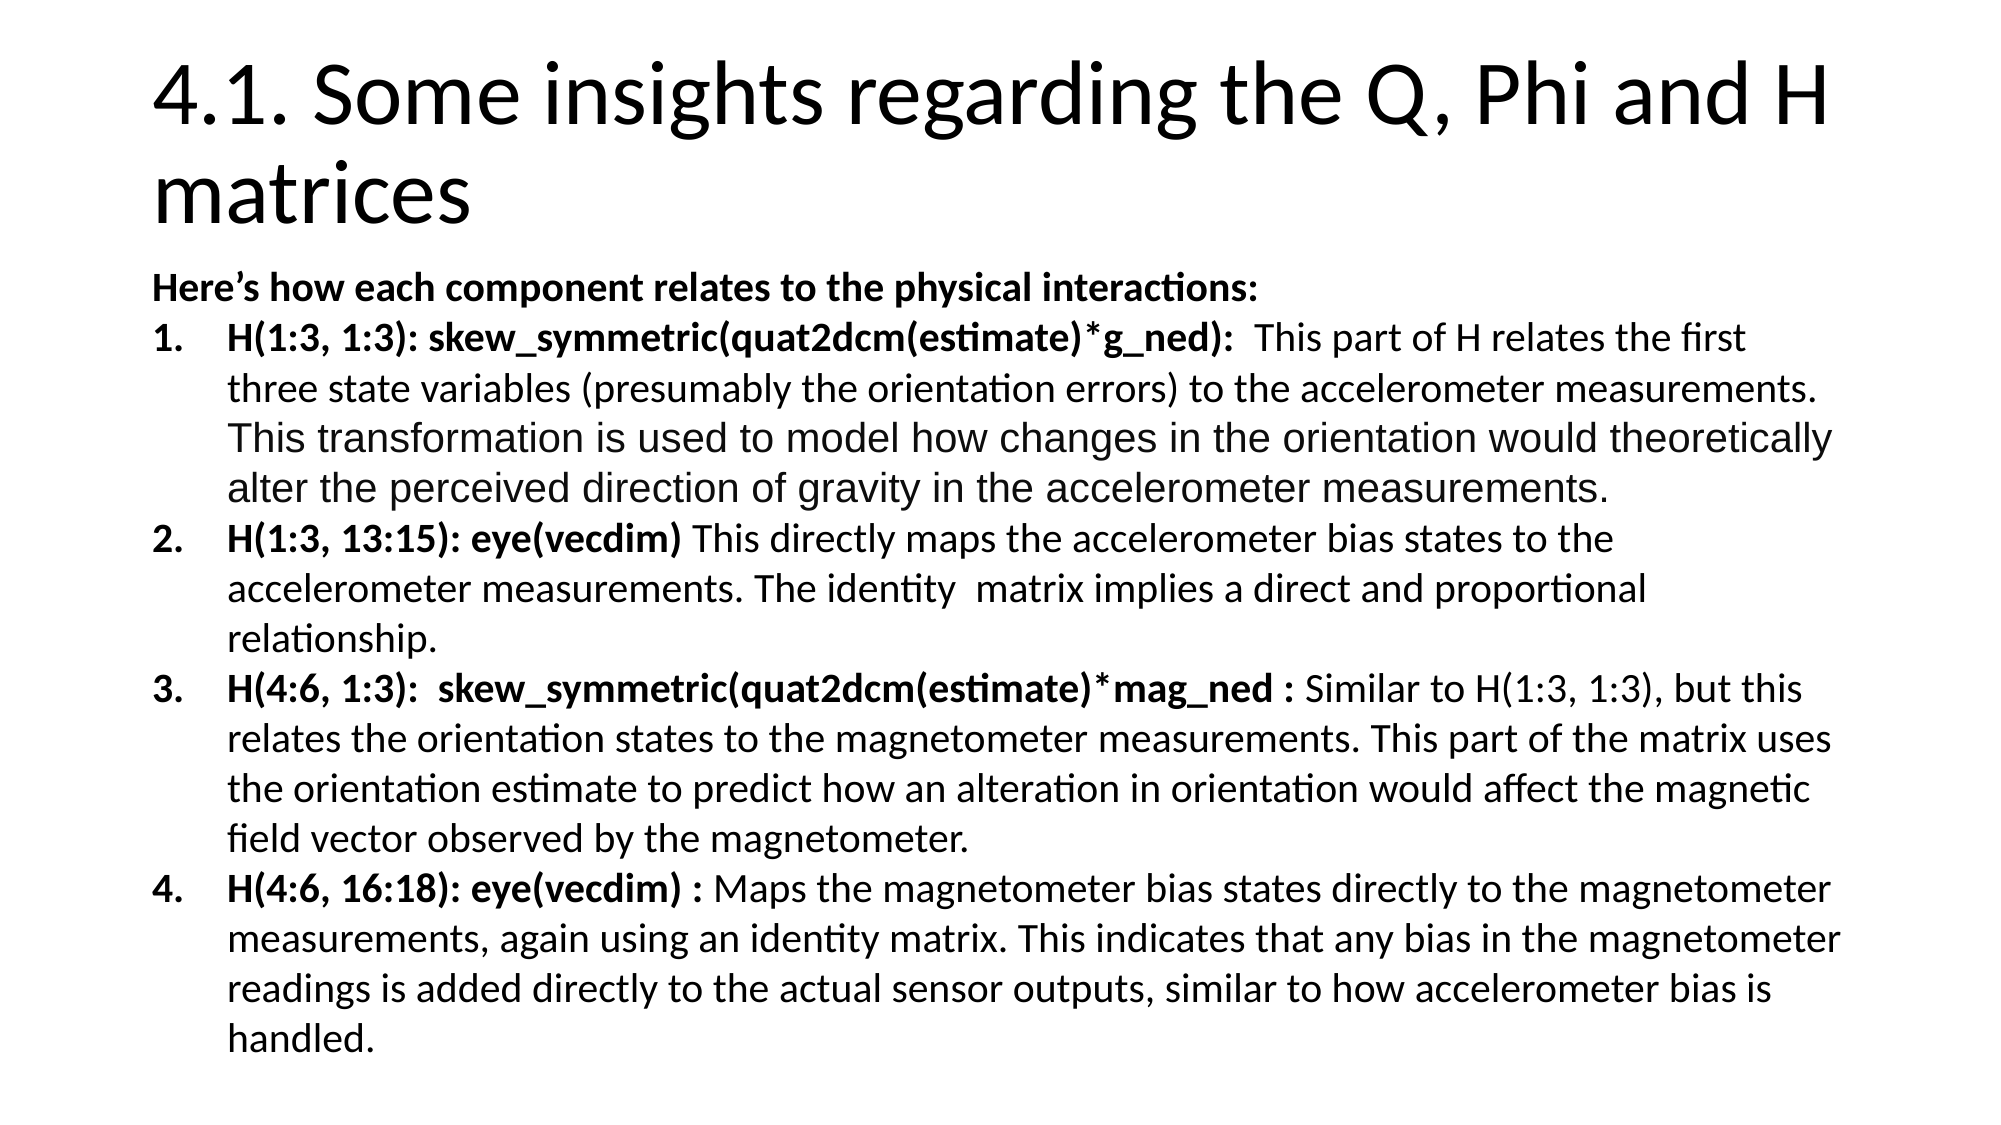

# 4.1. Some insights regarding the Q, Phi and H matrices
Here’s how each component relates to the physical interactions:
H(1:3, 1:3): skew_symmetric(quat2dcm(estimate)*g_ned):  This part of H relates the first three state variables (presumably the orientation errors) to the accelerometer measurements. This transformation is used to model how changes in the orientation would theoretically alter the perceived direction of gravity in the accelerometer measurements.
H(1:3, 13:15): eye(vecdim) This directly maps the accelerometer bias states to the accelerometer measurements. The identity  matrix implies a direct and proportional relationship.
H(4:6, 1:3):  skew_symmetric(quat2dcm(estimate)*mag_ned : Similar to H(1:3, 1:3), but this relates the orientation states to the magnetometer measurements. This part of the matrix uses the orientation estimate to predict how an alteration in orientation would affect the magnetic field vector observed by the magnetometer.
H(4:6, 16:18): eye(vecdim) : Maps the magnetometer bias states directly to the magnetometer measurements, again using an identity matrix. This indicates that any bias in the magnetometer readings is added directly to the actual sensor outputs, similar to how accelerometer bias is handled.